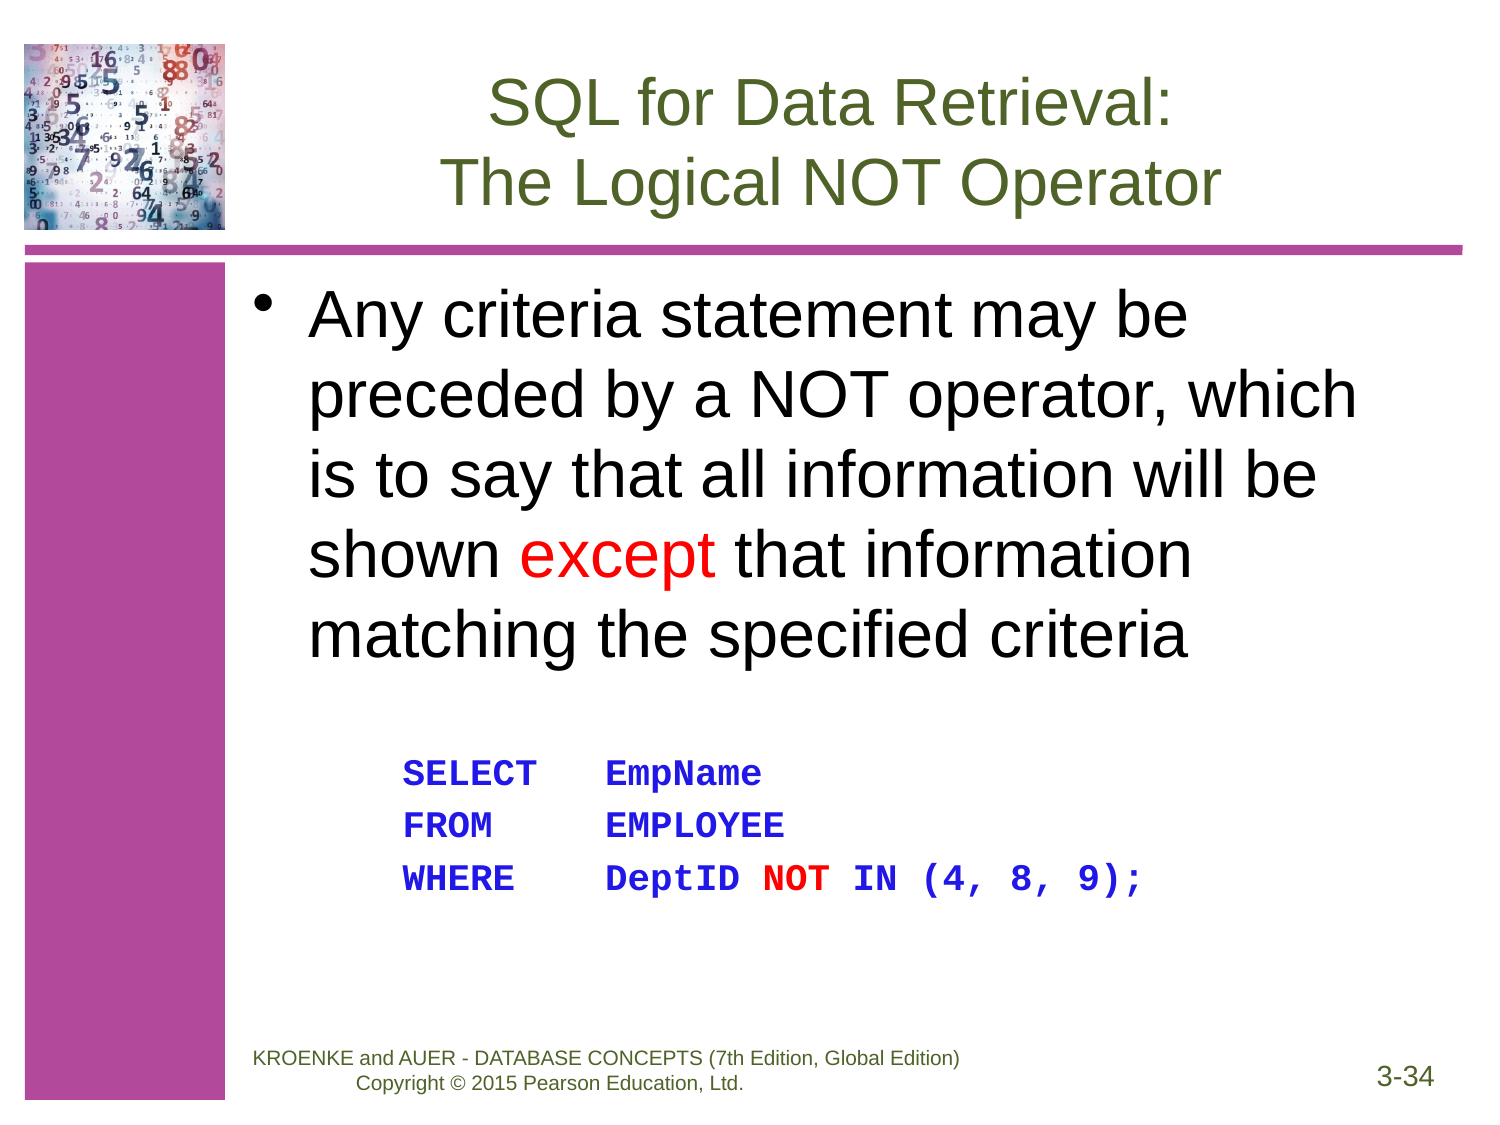

# SQL for Data Retrieval: The Logical NOT Operator
Any criteria statement may be preceded by a NOT operator, which is to say that all information will be shown except that information matching the specified criteria

SELECT   EmpName
FROM     EMPLOYEE
WHERE    DeptID NOT IN (4, 8, 9);

KROENKE and AUER - DATABASE CONCEPTS (7th Edition, Global Edition)                                      Copyright © 2015 Pearson Education, Ltd.
3-34